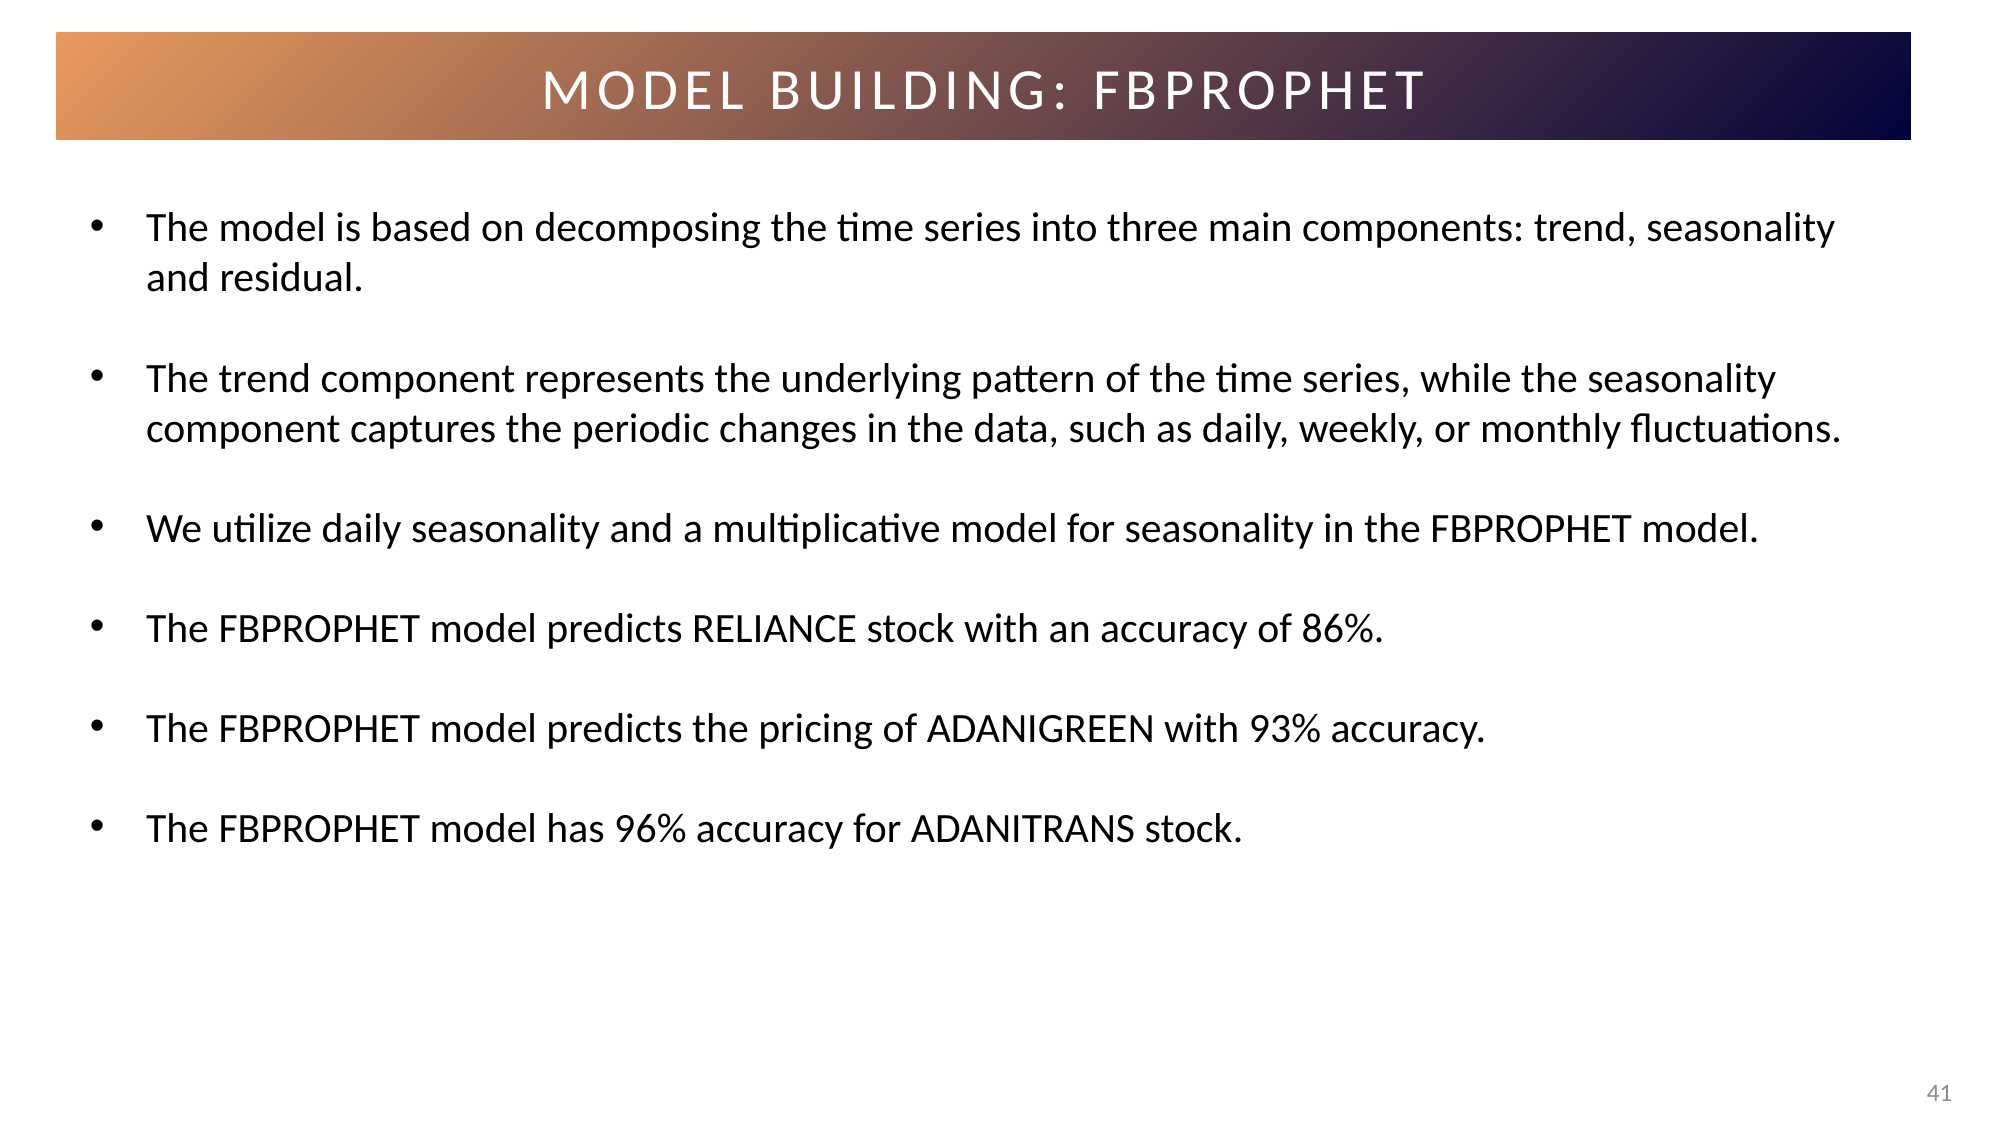

# Model building: Fbprophet
The model is based on decomposing the time series into three main components: trend, seasonality and residual.

The trend component represents the underlying pattern of the time series, while the seasonality component captures the periodic changes in the data, such as daily, weekly, or monthly fluctuations.

We utilize daily seasonality and a multiplicative model for seasonality in the FBPROPHET model.

The FBPROPHET model predicts RELIANCE stock with an accuracy of 86%.

The FBPROPHET model predicts the pricing of ADANIGREEN with 93% accuracy.

The FBPROPHET model has 96% accuracy for ADANITRANS stock.
41